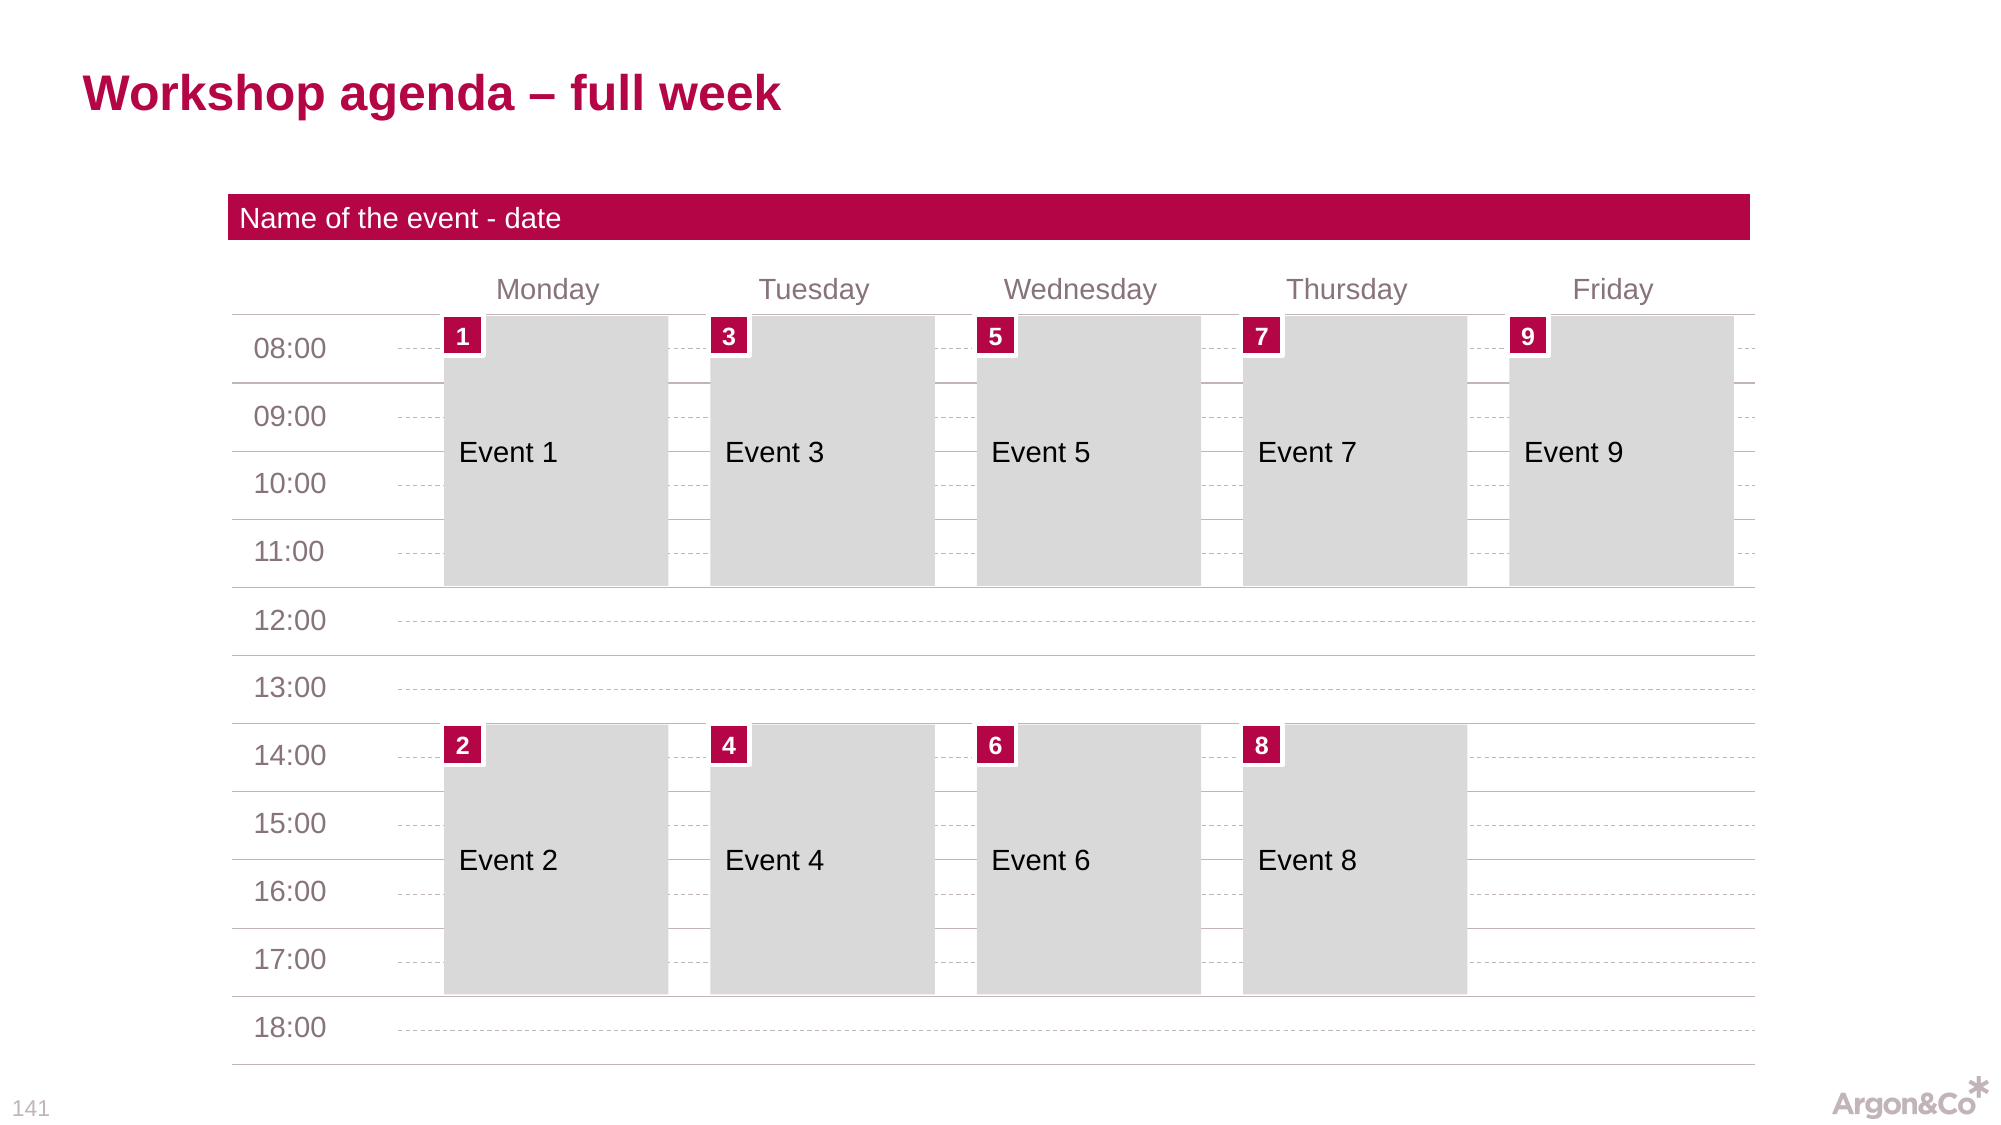

# Workshop agenda – full week
Name of the event - date
Monday
Tuesday
Wednesday
Thursday
Friday
1
3
5
7
9
Event 1
Event 3
Event 5
Event 7
Event 9
08:00
09:00
10:00
11:00
12:00
13:00
2
4
6
8
Event 2
Event 4
Event 6
Event 8
14:00
15:00
16:00
17:00
18:00